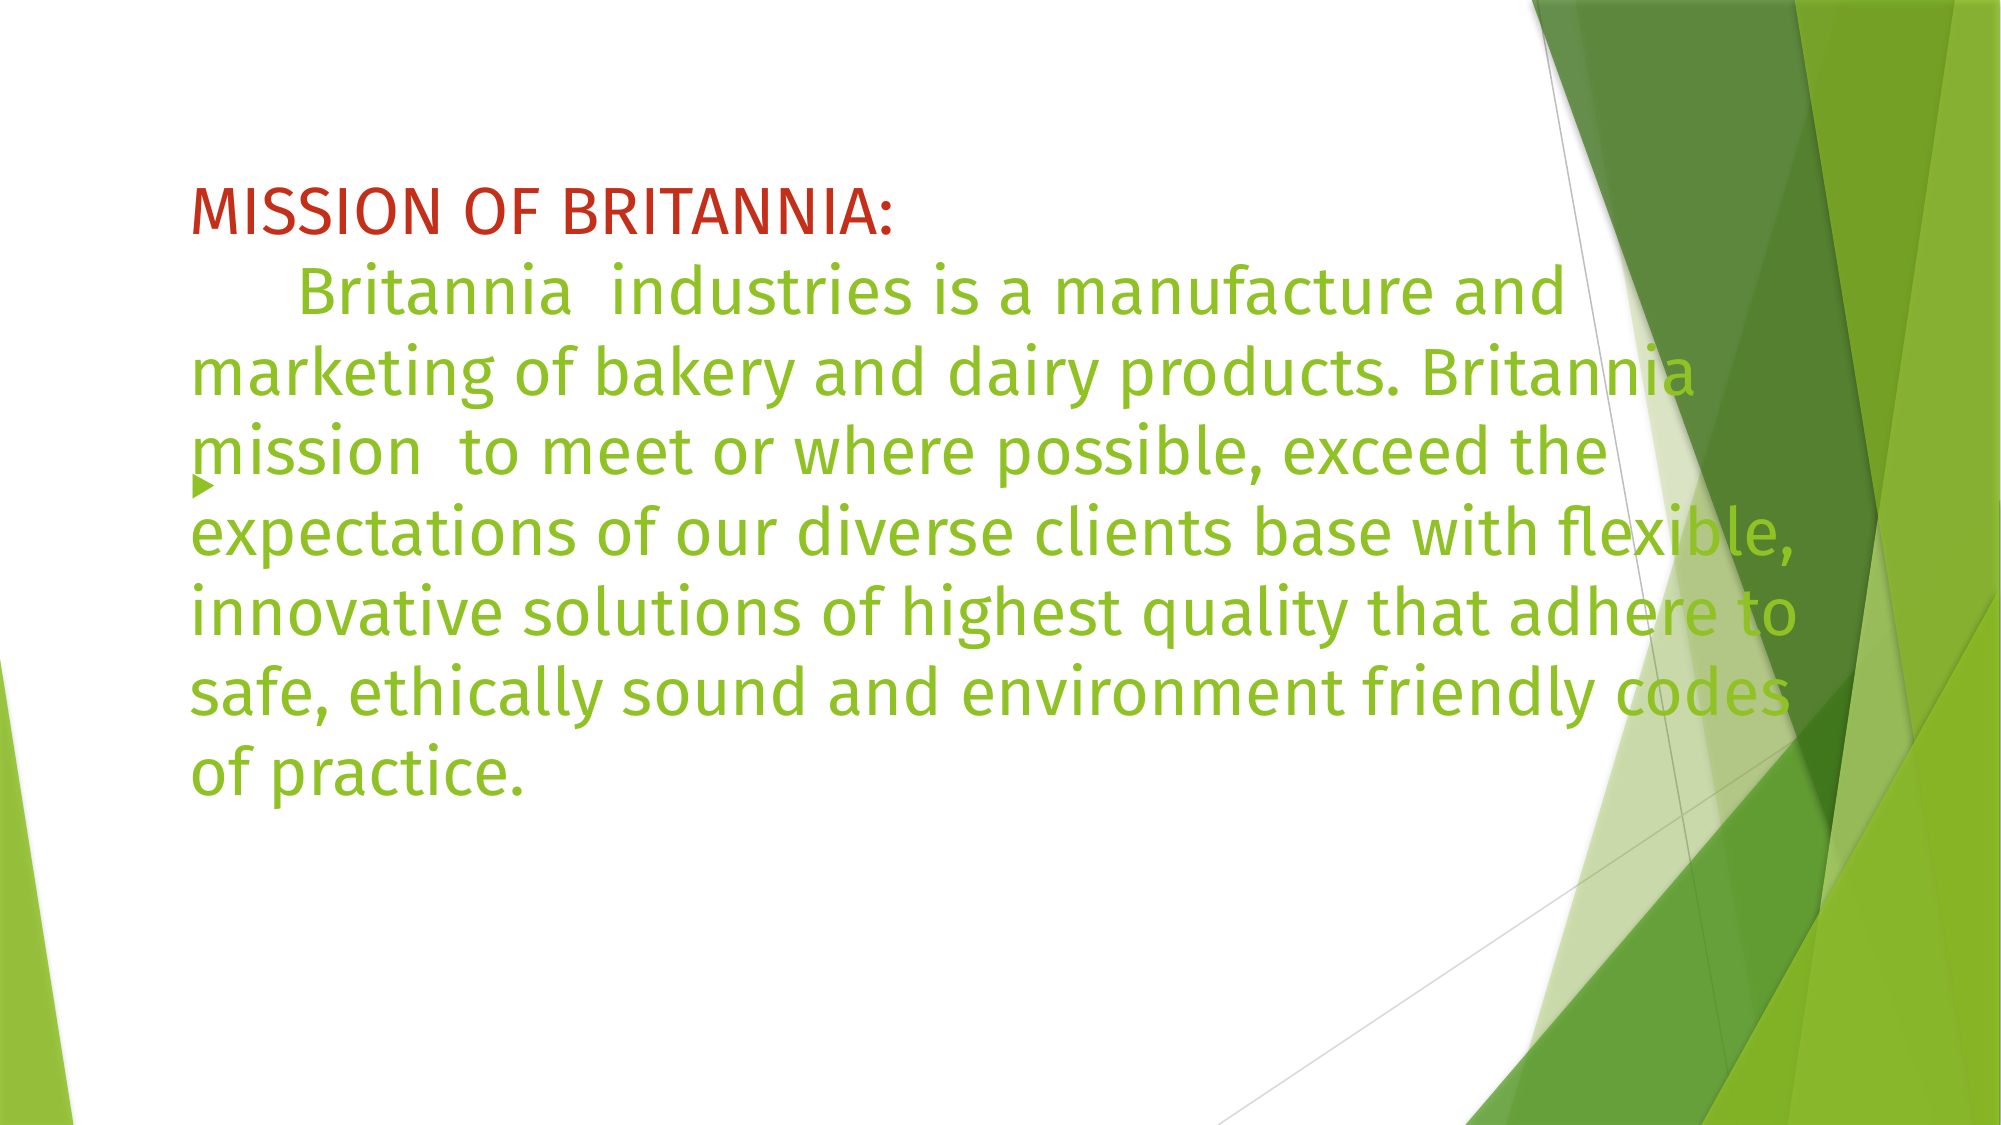

# MISSION OF BRITANNIA: Britannia  industries is a manufacture and marketing of bakery and dairy products. Britannia mission  to meet or where possible, exceed the expectations of our diverse clients base with flexible, innovative solutions of highest quality that adhere to safe, ethically sound and environment friendly codes of practice.